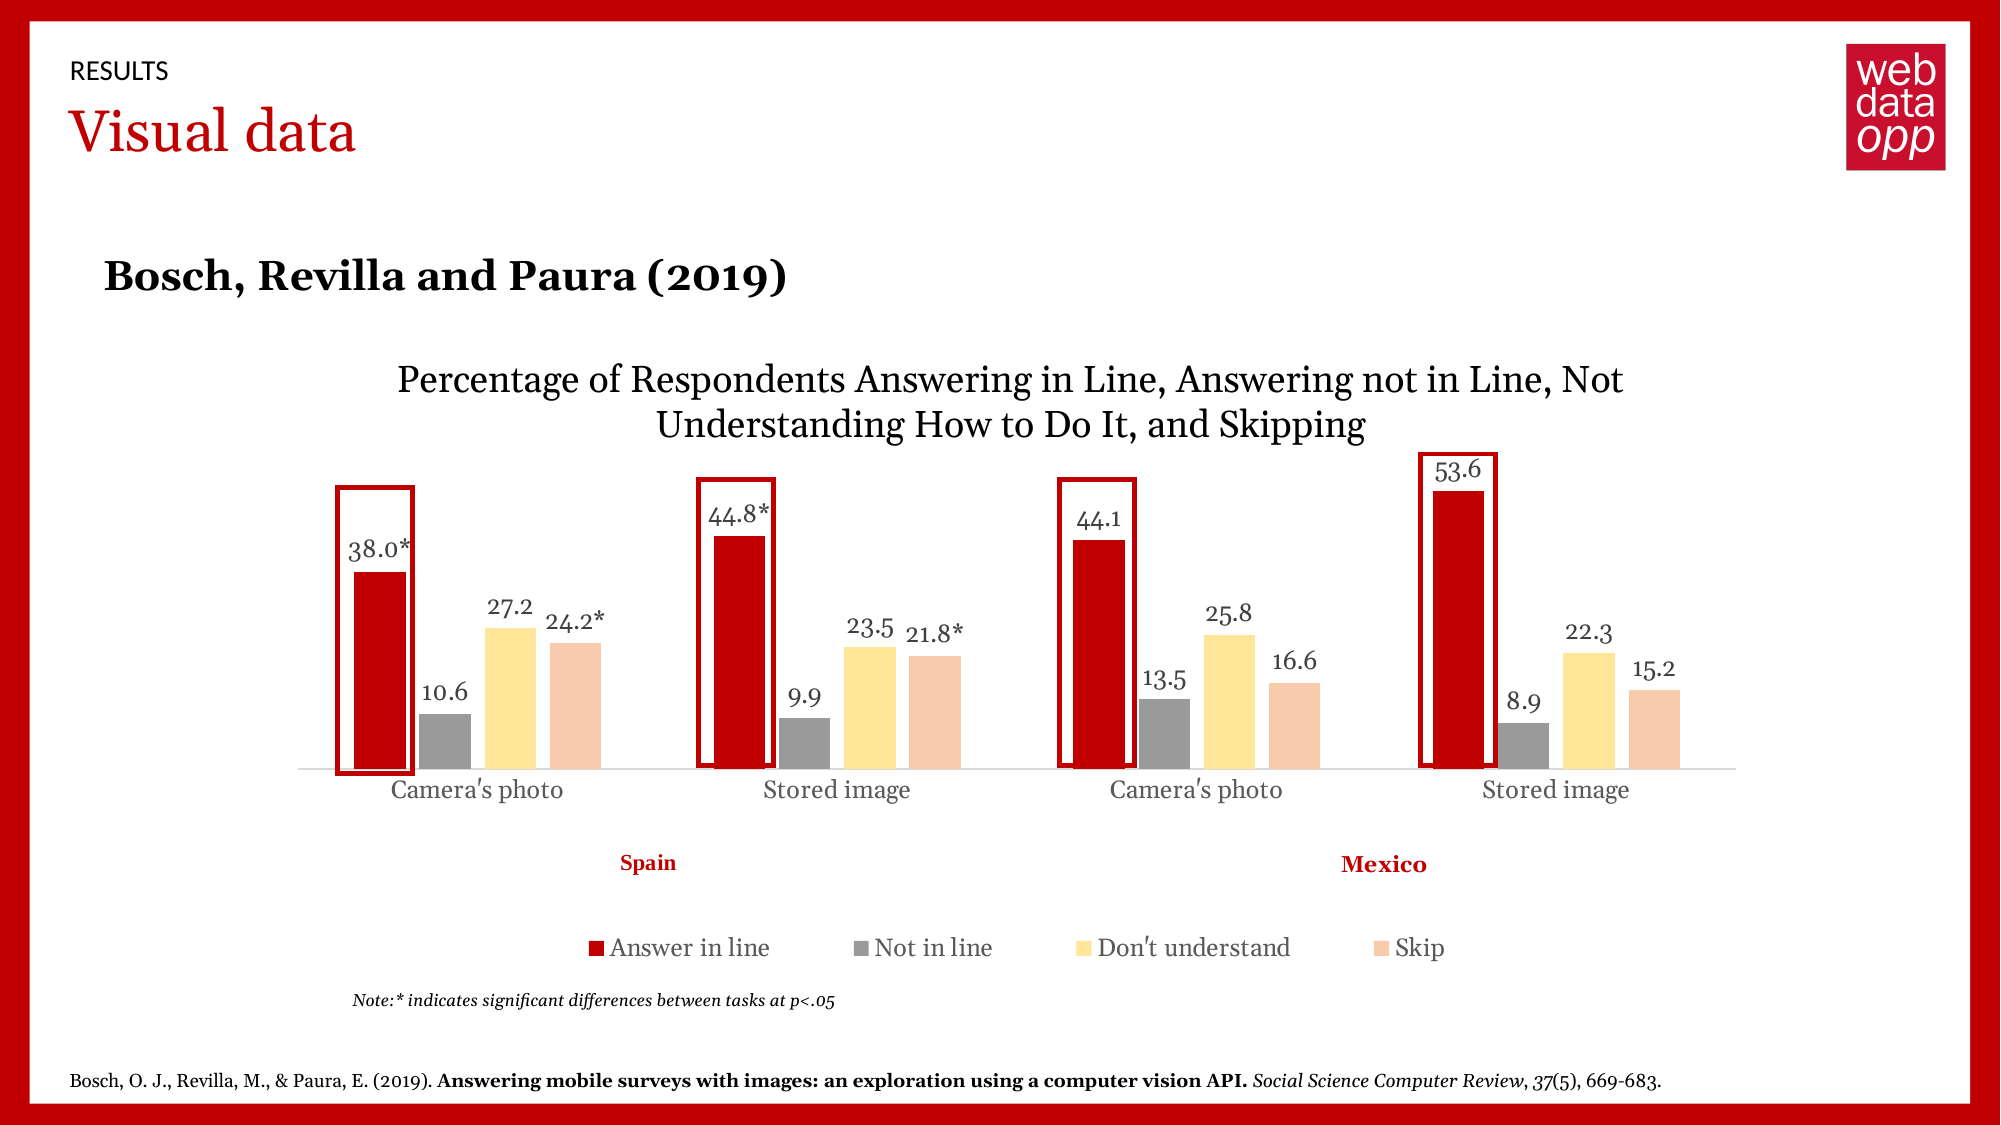

RESULTS
# Visual data
Bosch, Revilla and Paura (2019)

Percentage of Respondents Answering in Line, Answering not in Line, Not Understanding How to Do It, and Skipping

### Chart

| Category | Answer in line | Not in line | Don't understand | Skip |
|---|---|---|---|---|
| Camera's photo | 38.0 | 10.6 | 27.2 | 24.2 |
| Stored image | 44.8 | 9.9 | 23.5 | 21.8 |
| Camera's photo | 44.1 | 13.5 | 25.8 | 16.6 |
| Stored image | 53.6 | 8.9 | 22.3 | 15.2 |

Note:* indicates significant differences between tasks at p<.05
Bosch, O. J., Revilla, M., & Paura, E. (2019). Answering mobile surveys with images: an exploration using a computer vision API. Social Science Computer Review, 37(5), 669-683.